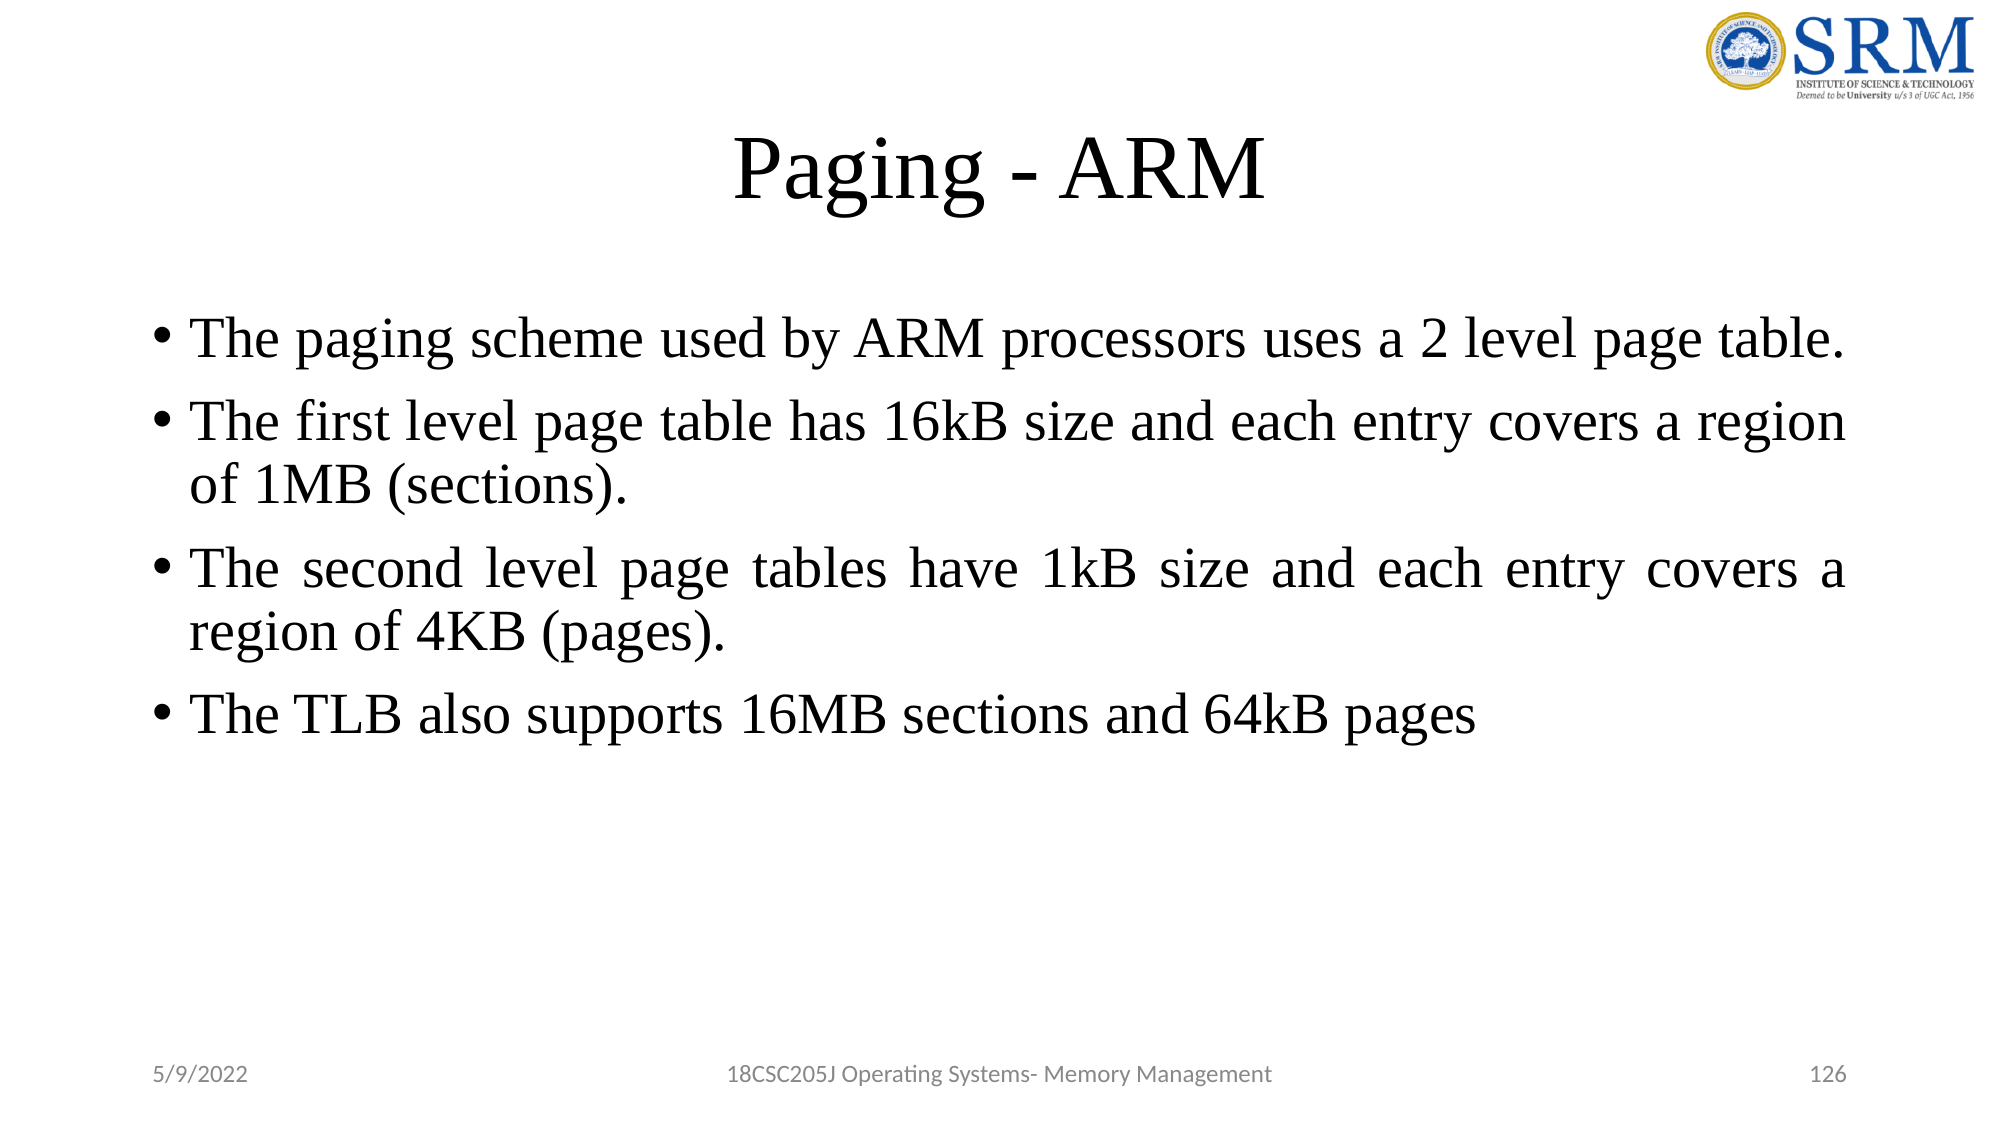

# Paging - ARM
The paging scheme used by ARM processors uses a 2 level page table.
The first level page table has 16kB size and each entry covers a region of 1MB (sections).
The second level page tables have 1kB size and each entry covers a region of 4KB (pages).
The TLB also supports 16MB sections and 64kB pages
5/9/2022
18CSC205J Operating Systems- Memory Management
126